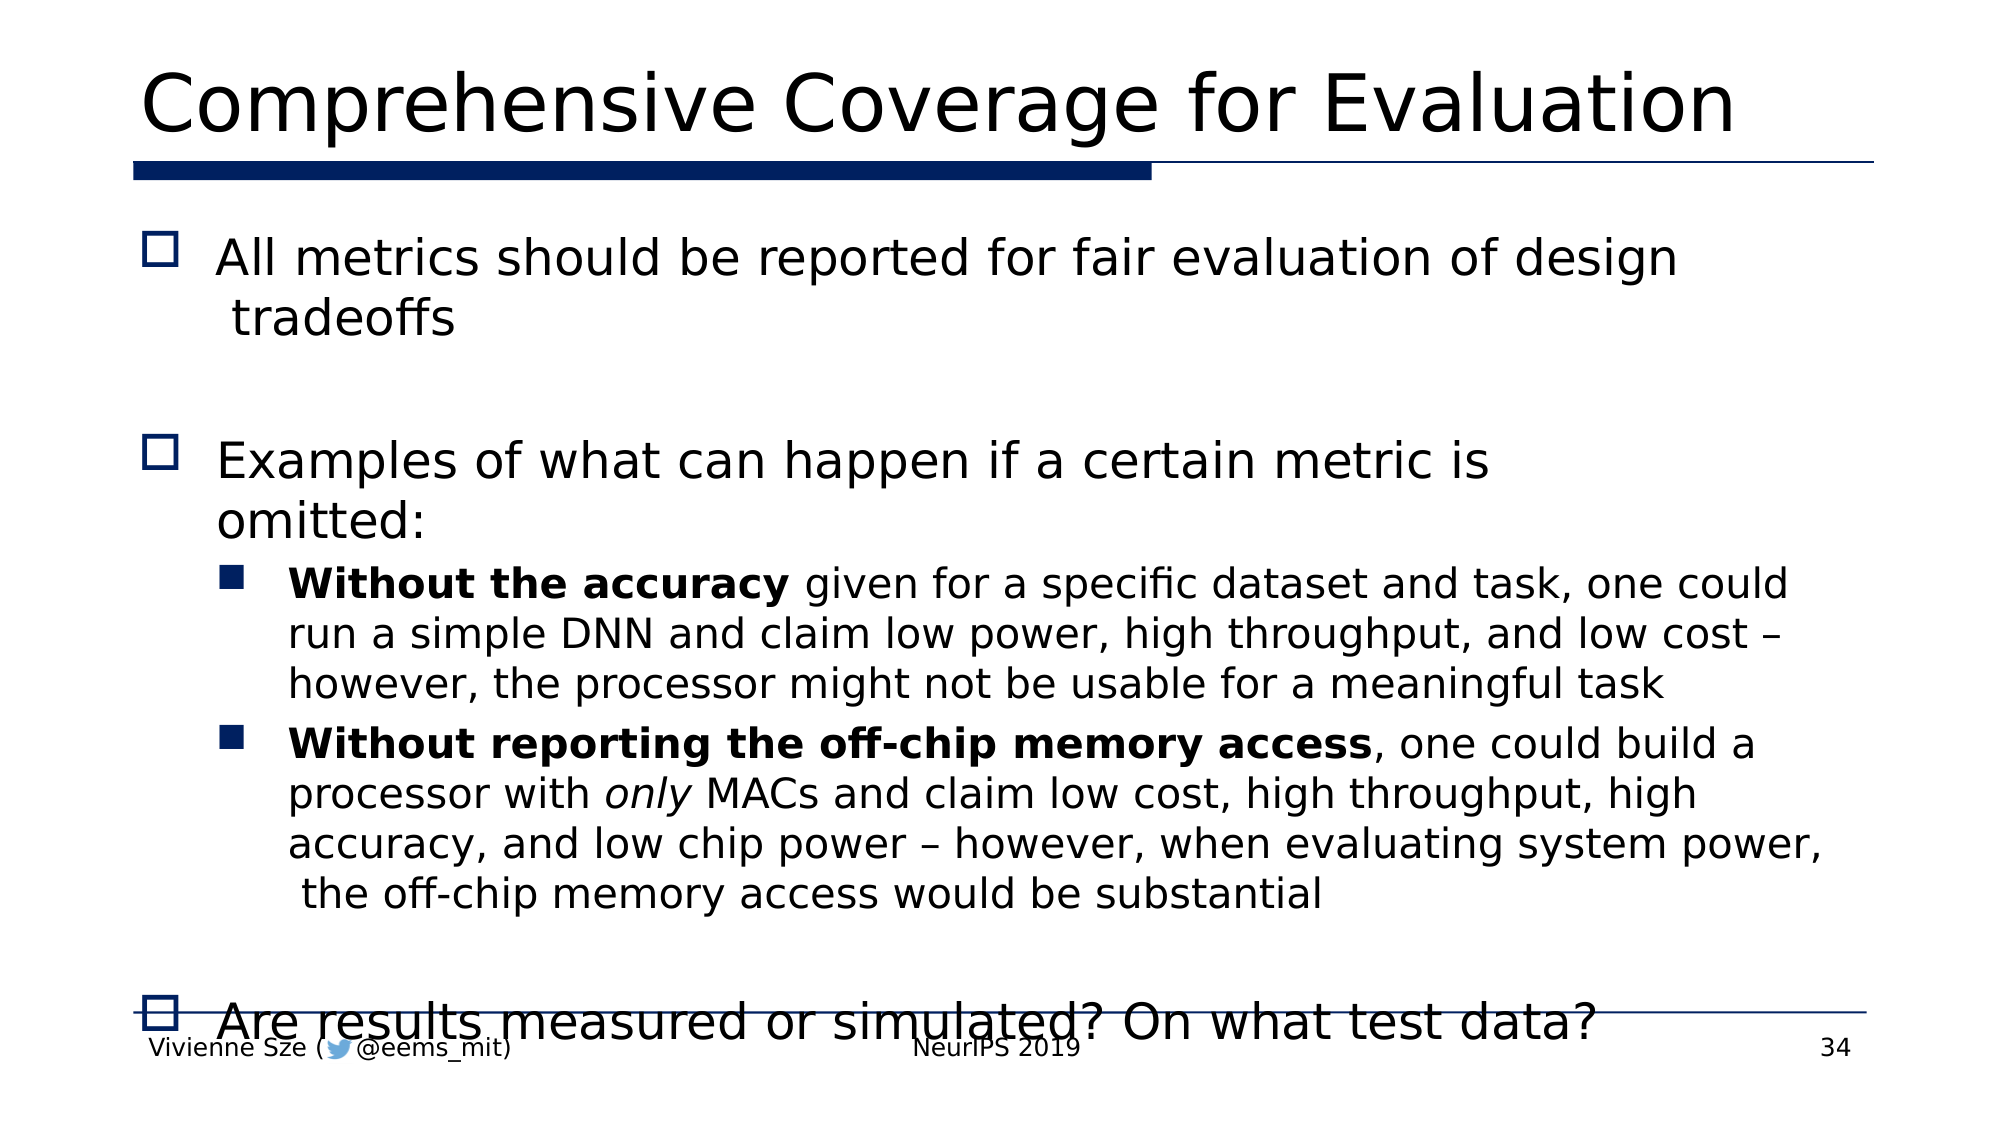

# Comprehensive Coverage for Evaluation
All metrics should be reported for fair evaluation of design  tradeoffs

Examples of what can happen if a certain metric is omitted:
Without the accuracy given for a specific dataset and task, one could  run a simple DNN and claim low power, high throughput, and low cost –  however, the processor might not be usable for a meaningful task
Without reporting the off-chip memory access, one could build a  processor with only MACs and claim low cost, high throughput, high  accuracy, and low chip power – however, when evaluating system power,  the off-chip memory access would be substantial

Are results measured or simulated? On what test data?
Vivienne Sze (
@eems_mit)
NeurIPS 2019
34